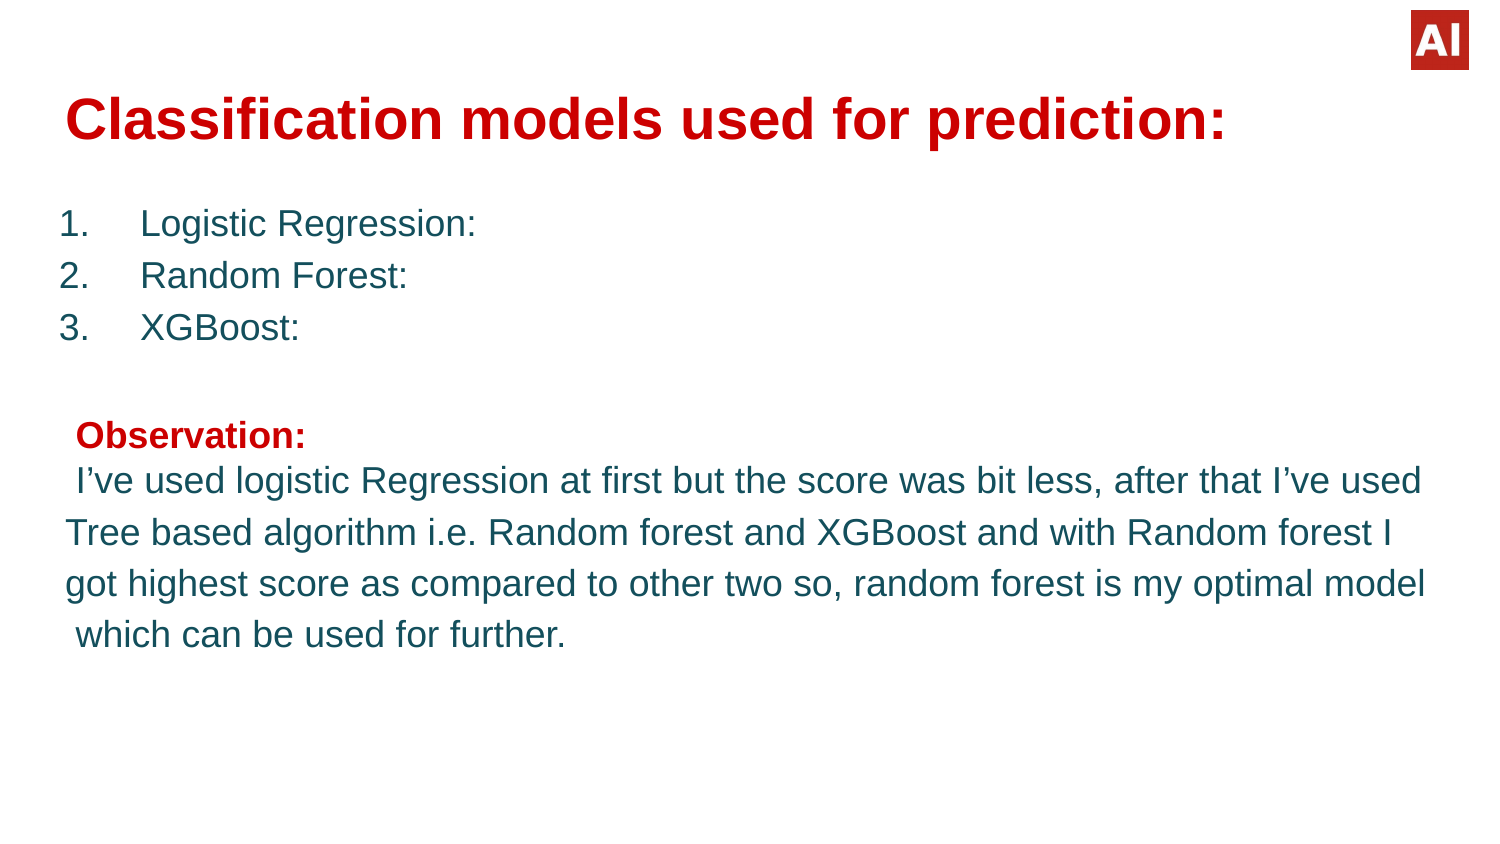

# Classification models used for prediction:
Logistic Regression:
Random Forest:
XGBoost:

Observation:
I’ve used logistic Regression at first but the score was bit less, after that I’ve used
Tree based algorithm i.e. Random forest and XGBoost and with Random forest I  got highest score as compared to other two so, random forest is my optimal model  which can be used for further.